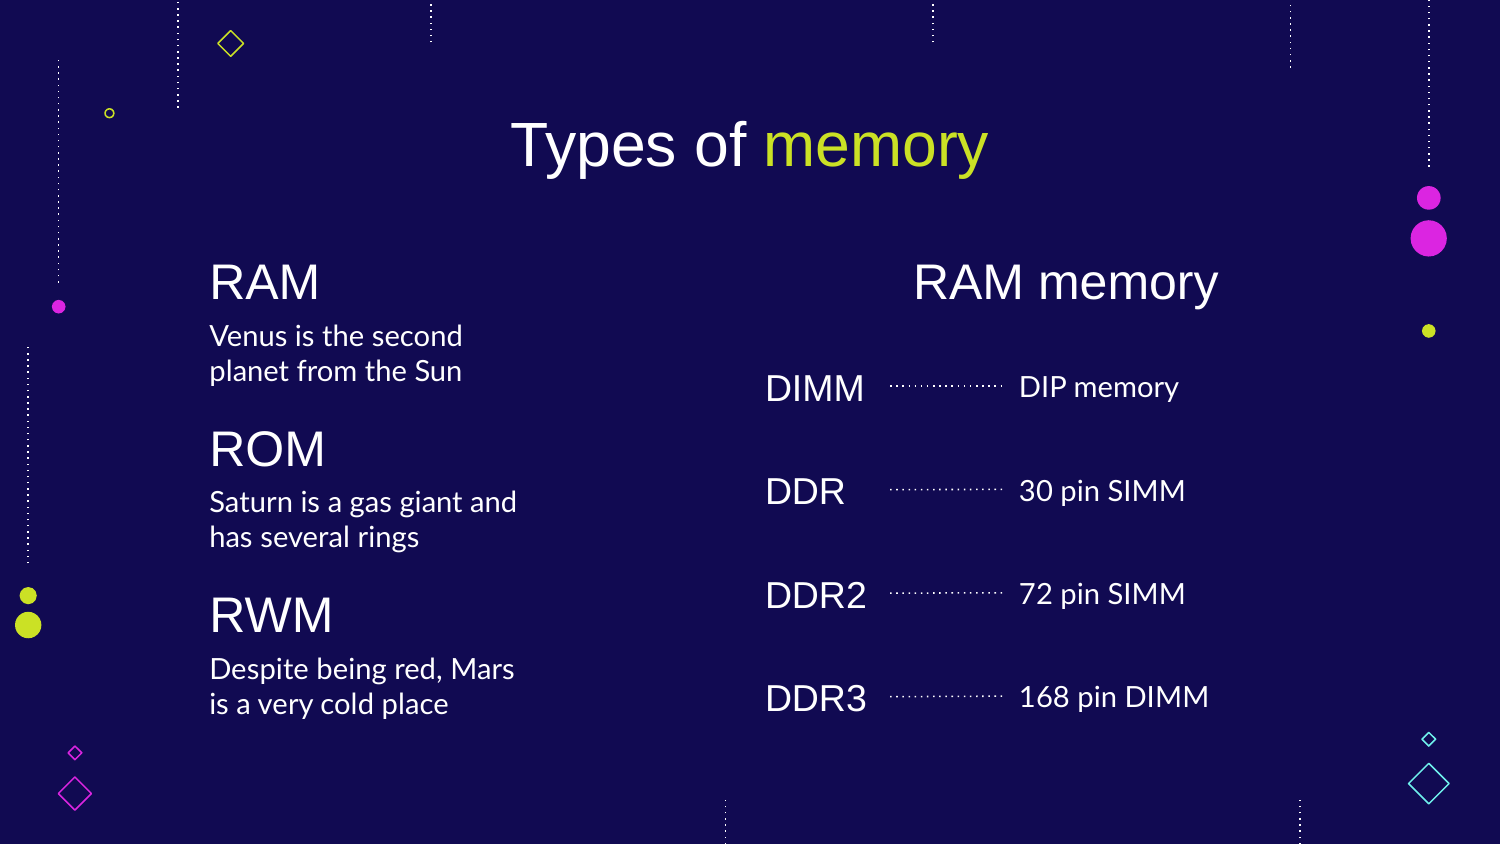

# Types of memory
RAM
RAM memory
Venus is the second planet from the Sun
DIMM
DIP memory
ROM
DDR
30 pin SIMM
Saturn is a gas giant and has several rings
DDR2
72 pin SIMM
RWM
Despite being red, Mars is a very cold place
DDR3
168 pin DIMM